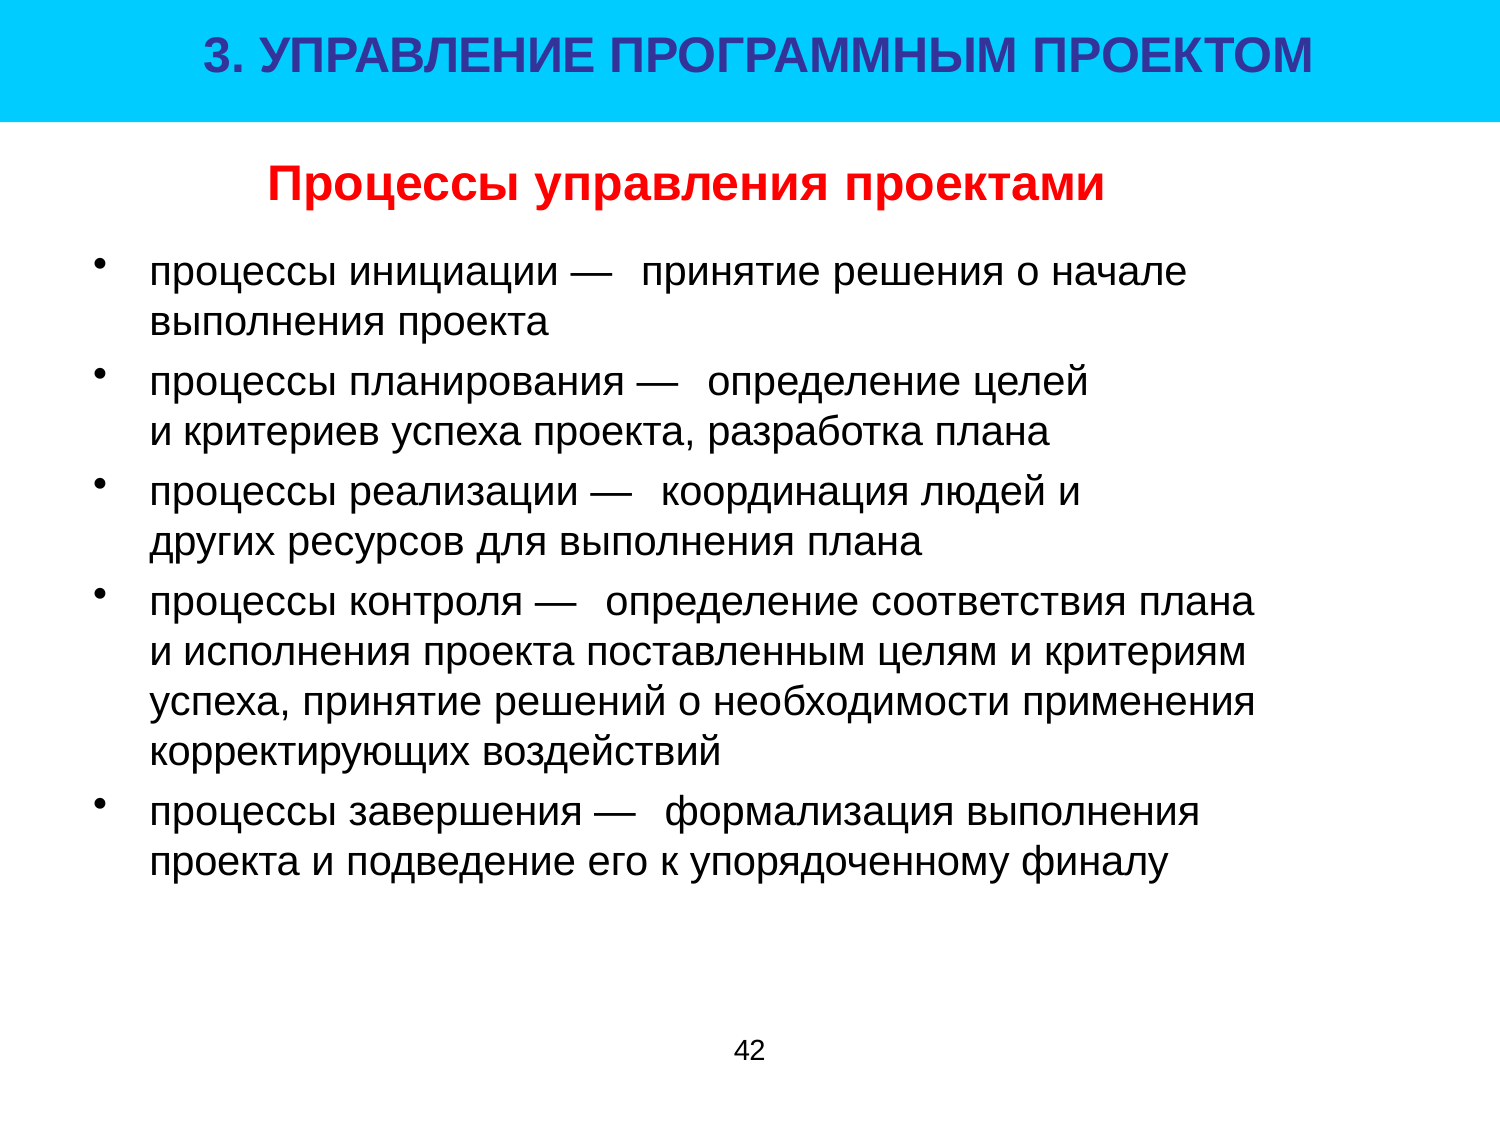

# 3. УПРАВЛЕНИЕ ПРОГРАММНЫМ ПРОЕКТОМ
Процессы управления проектами
процессы инициации — принятие решения о начале
выполнения проекта
процессы планирования — определение целей и критериев успеха проекта, разработка плана
процессы реализации — координация людей и других ресурсов для выполнения плана
процессы контроля — определение соответствия плана и исполнения проекта поставленным целям и критериям успеха, принятие решений о необходимости применения корректирующих воздействий
процессы завершения — формализация выполнения
проекта и подведение его к упорядоченному финалу
42